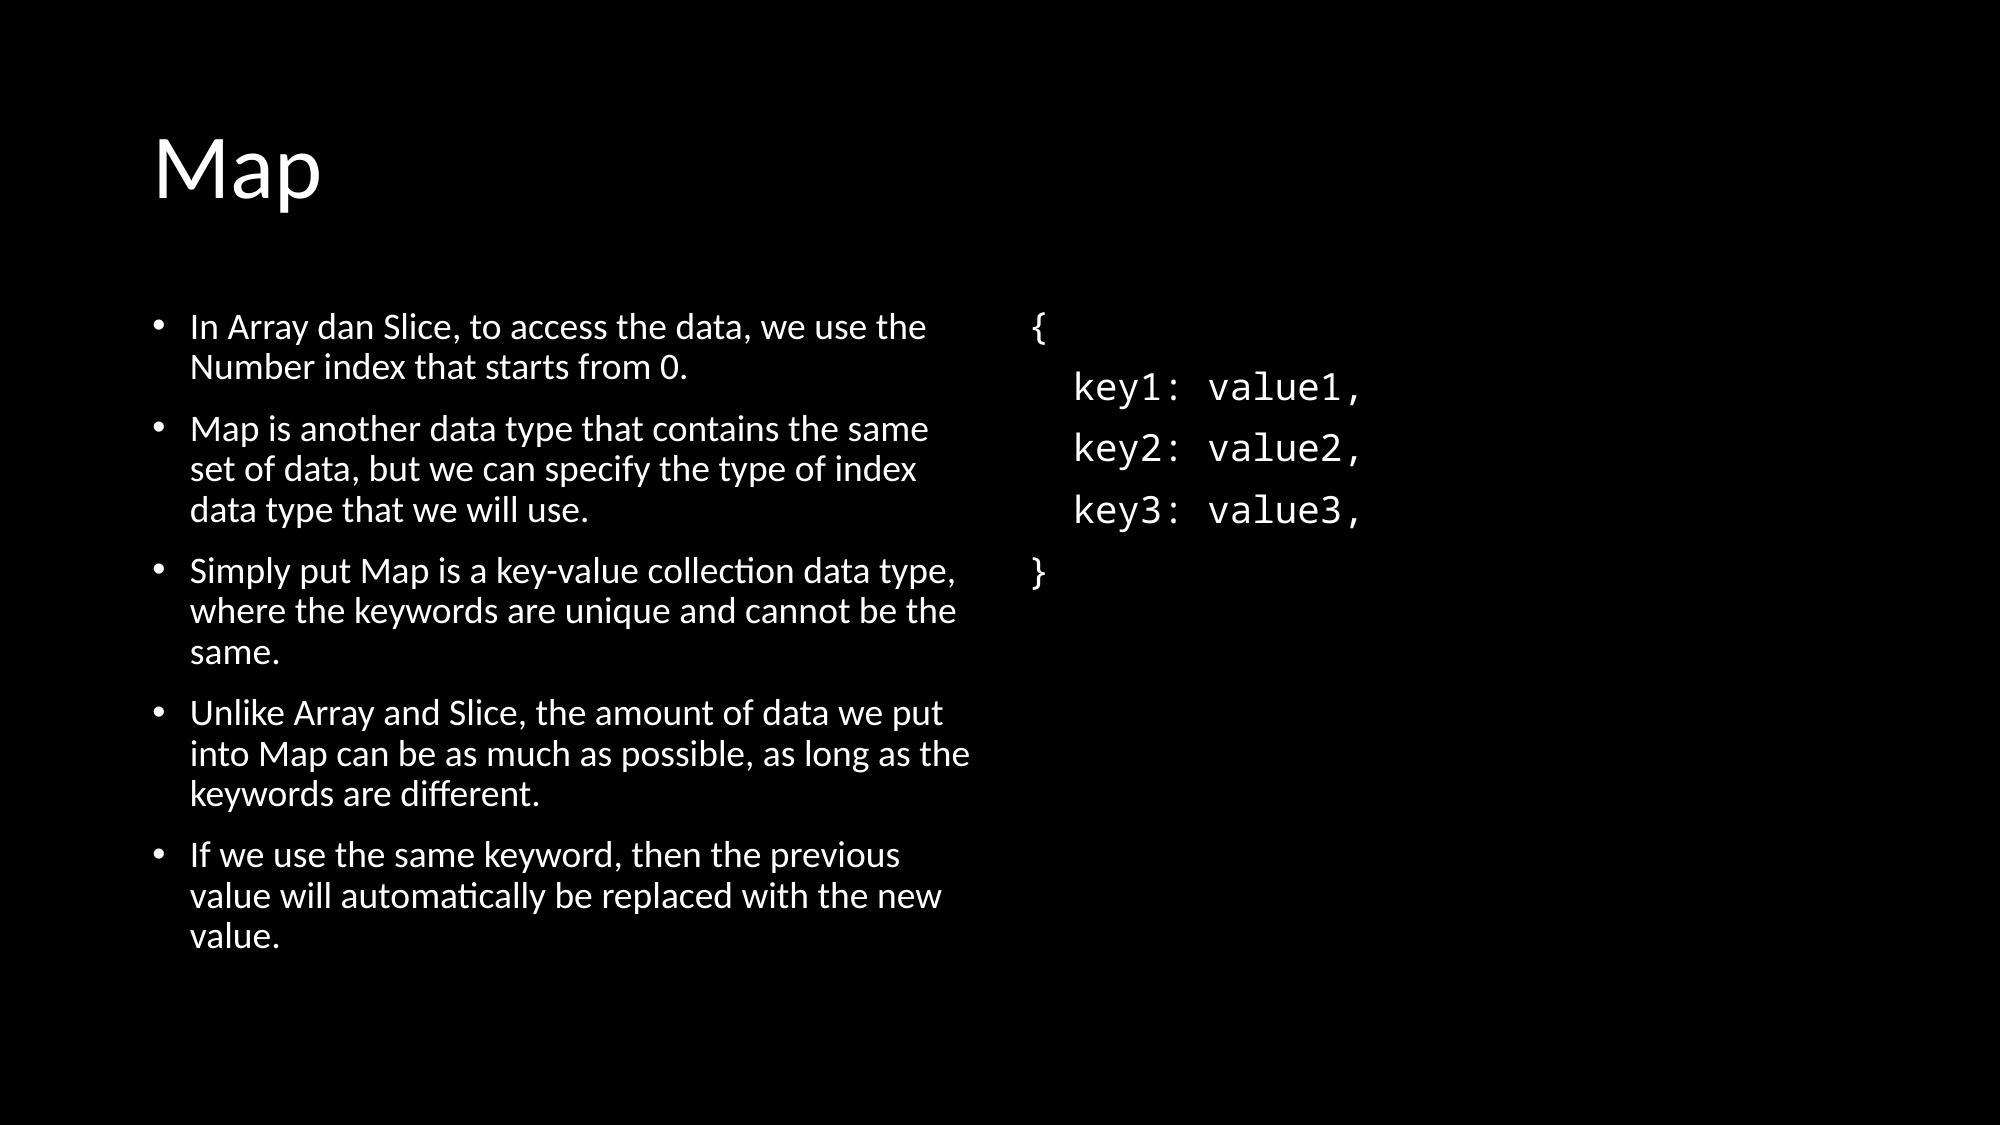

# Map
In Array dan Slice, to access the data, we use the Number index that starts from 0.
Map is another data type that contains the same set of data, but we can specify the type of index data type that we will use.
Simply put Map is a key-value collection data type, where the keywords are unique and cannot be the same.
Unlike Array and Slice, the amount of data we put into Map can be as much as possible, as long as the keywords are different.
If we use the same keyword, then the previous value will automatically be replaced with the new value.
{
  key1: value1,
  key2: value2,
  key3: value3,
}